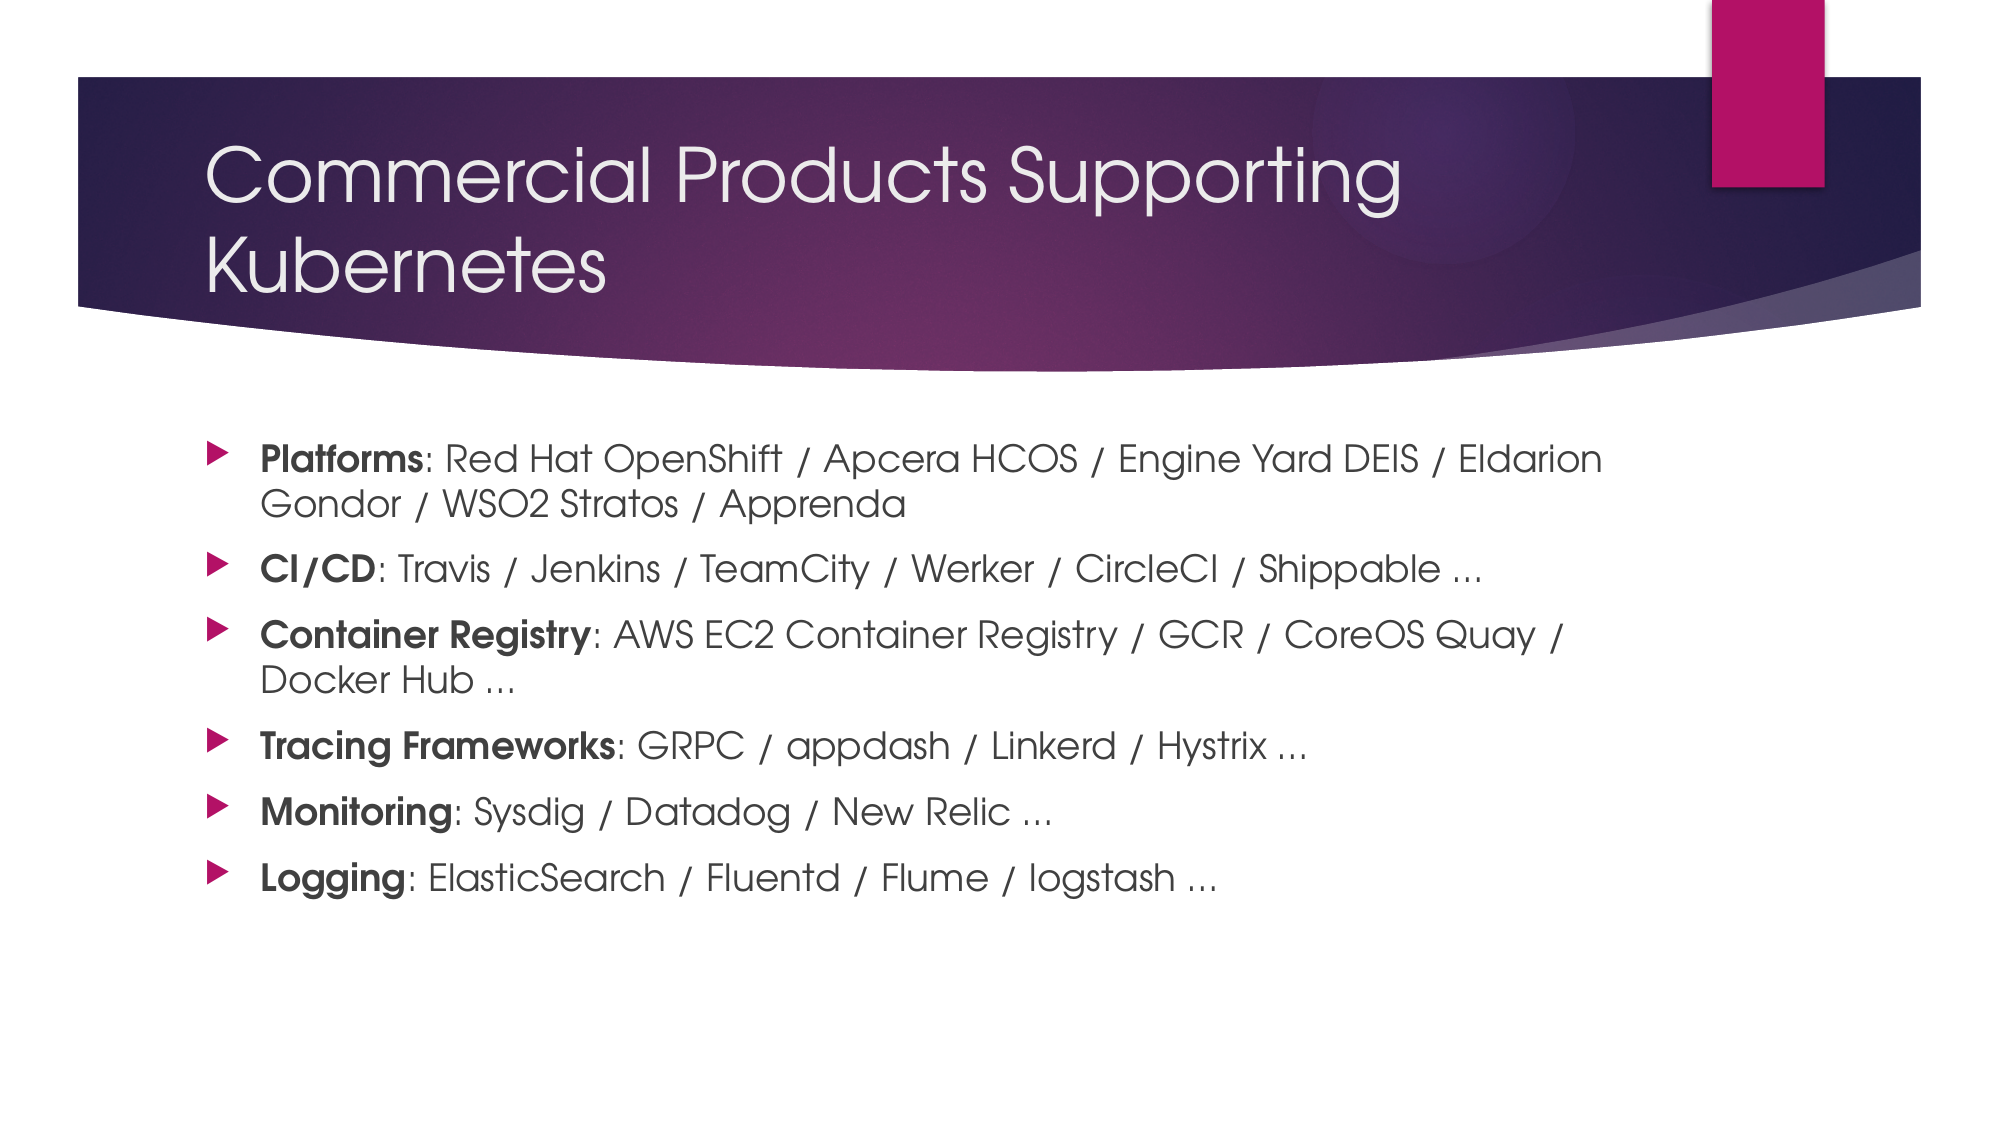

# Commercial Products Supporting Kubernetes
Platforms: Red Hat OpenShift / Apcera HCOS / Engine Yard DEIS / Eldarion Gondor / WSO2 Stratos / Apprenda
CI/CD: Travis / Jenkins / TeamCity / Werker / CircleCI / Shippable …
Container Registry: AWS EC2 Container Registry / GCR / CoreOS Quay / Docker Hub …
Tracing Frameworks: GRPC / appdash / Linkerd / Hystrix …
Monitoring: Sysdig / Datadog / New Relic …
Logging: ElasticSearch / Fluentd / Flume / logstash …